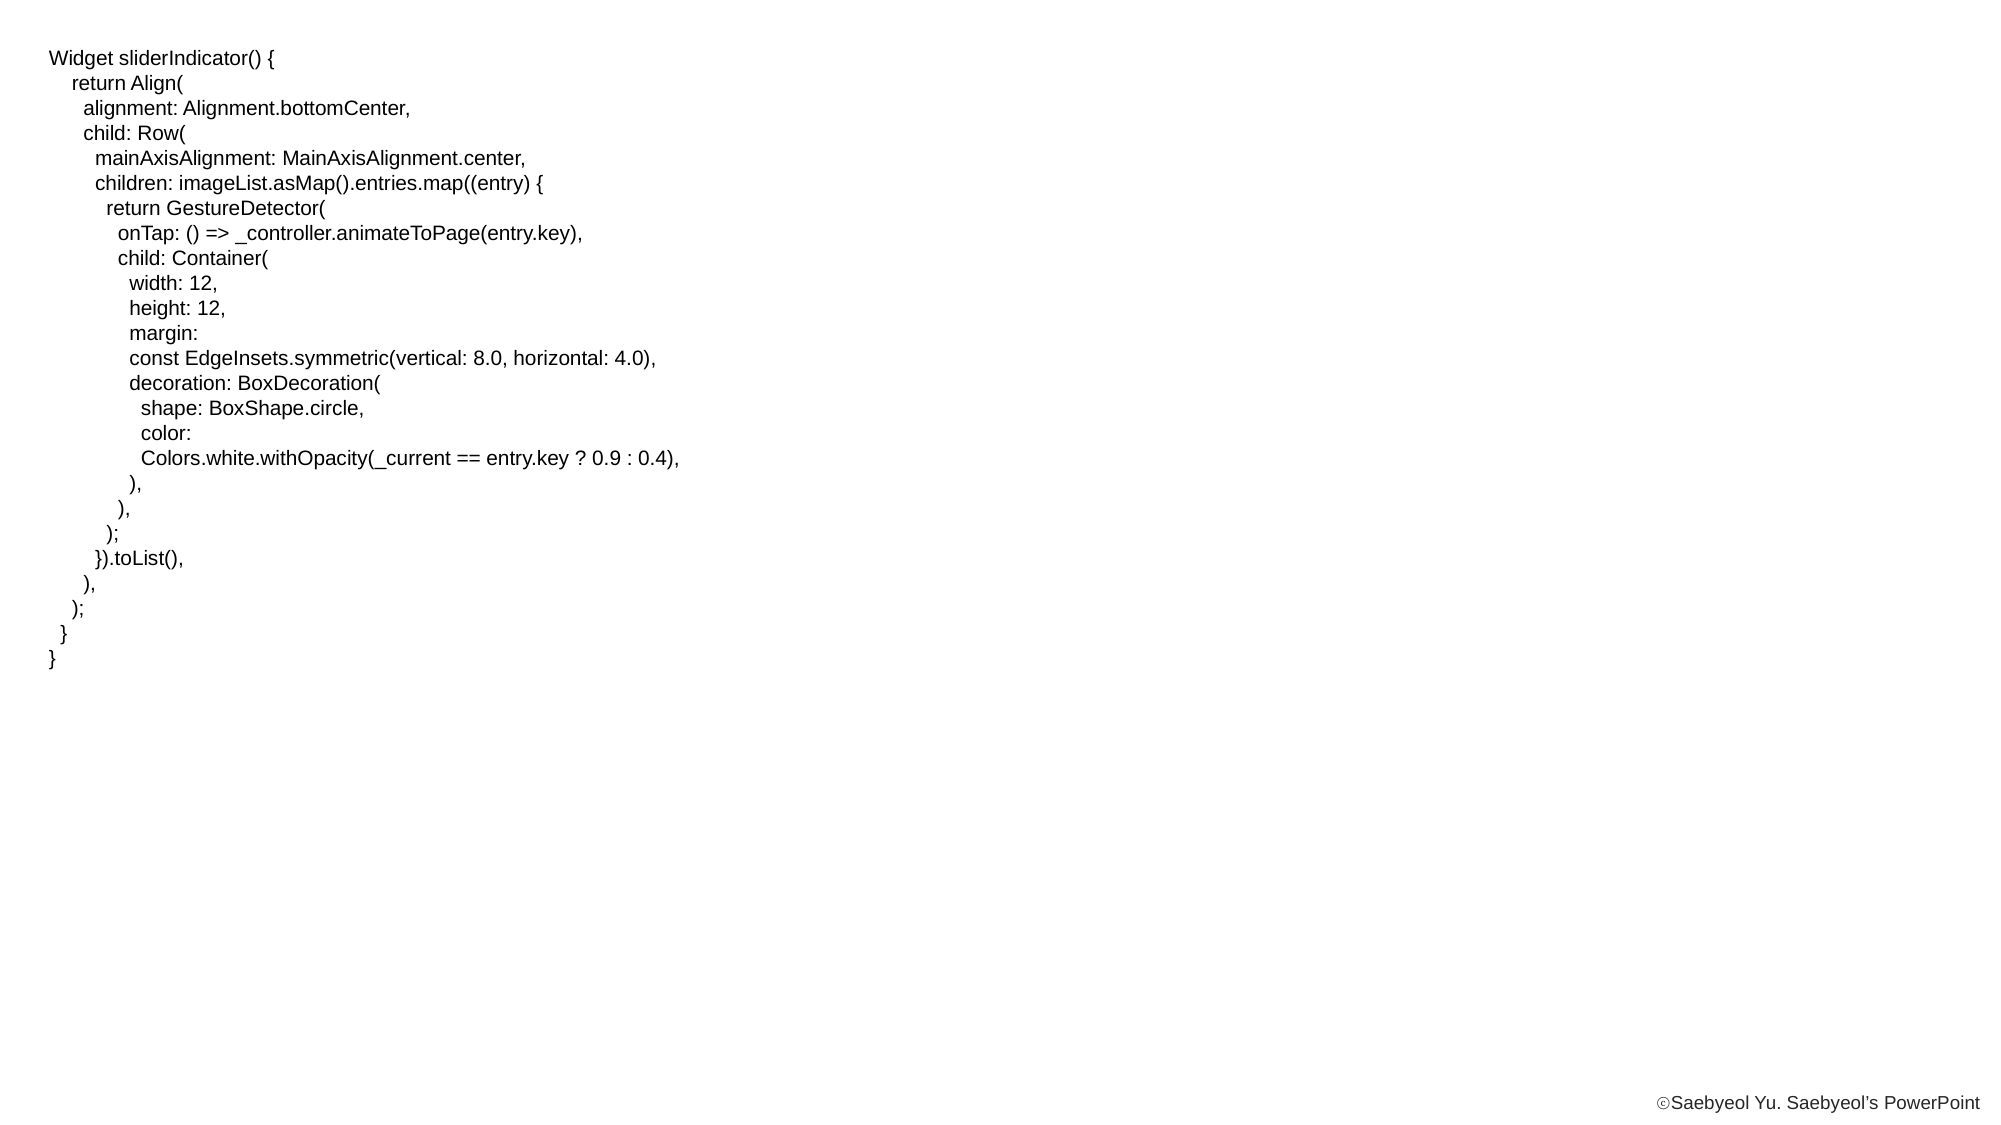

Widget sliderIndicator() {
    return Align(
      alignment: Alignment.bottomCenter,
      child: Row(
        mainAxisAlignment: MainAxisAlignment.center,
        children: imageList.asMap().entries.map((entry) {
          return GestureDetector(
            onTap: () => _controller.animateToPage(entry.key),
            child: Container(
              width: 12,
              height: 12,
              margin:
              const EdgeInsets.symmetric(vertical: 8.0, horizontal: 4.0),
              decoration: BoxDecoration(
                shape: BoxShape.circle,
                color:
                Colors.white.withOpacity(_current == entry.key ? 0.9 : 0.4),
              ),
            ),
          );
        }).toList(),
      ),
    );
  }
}